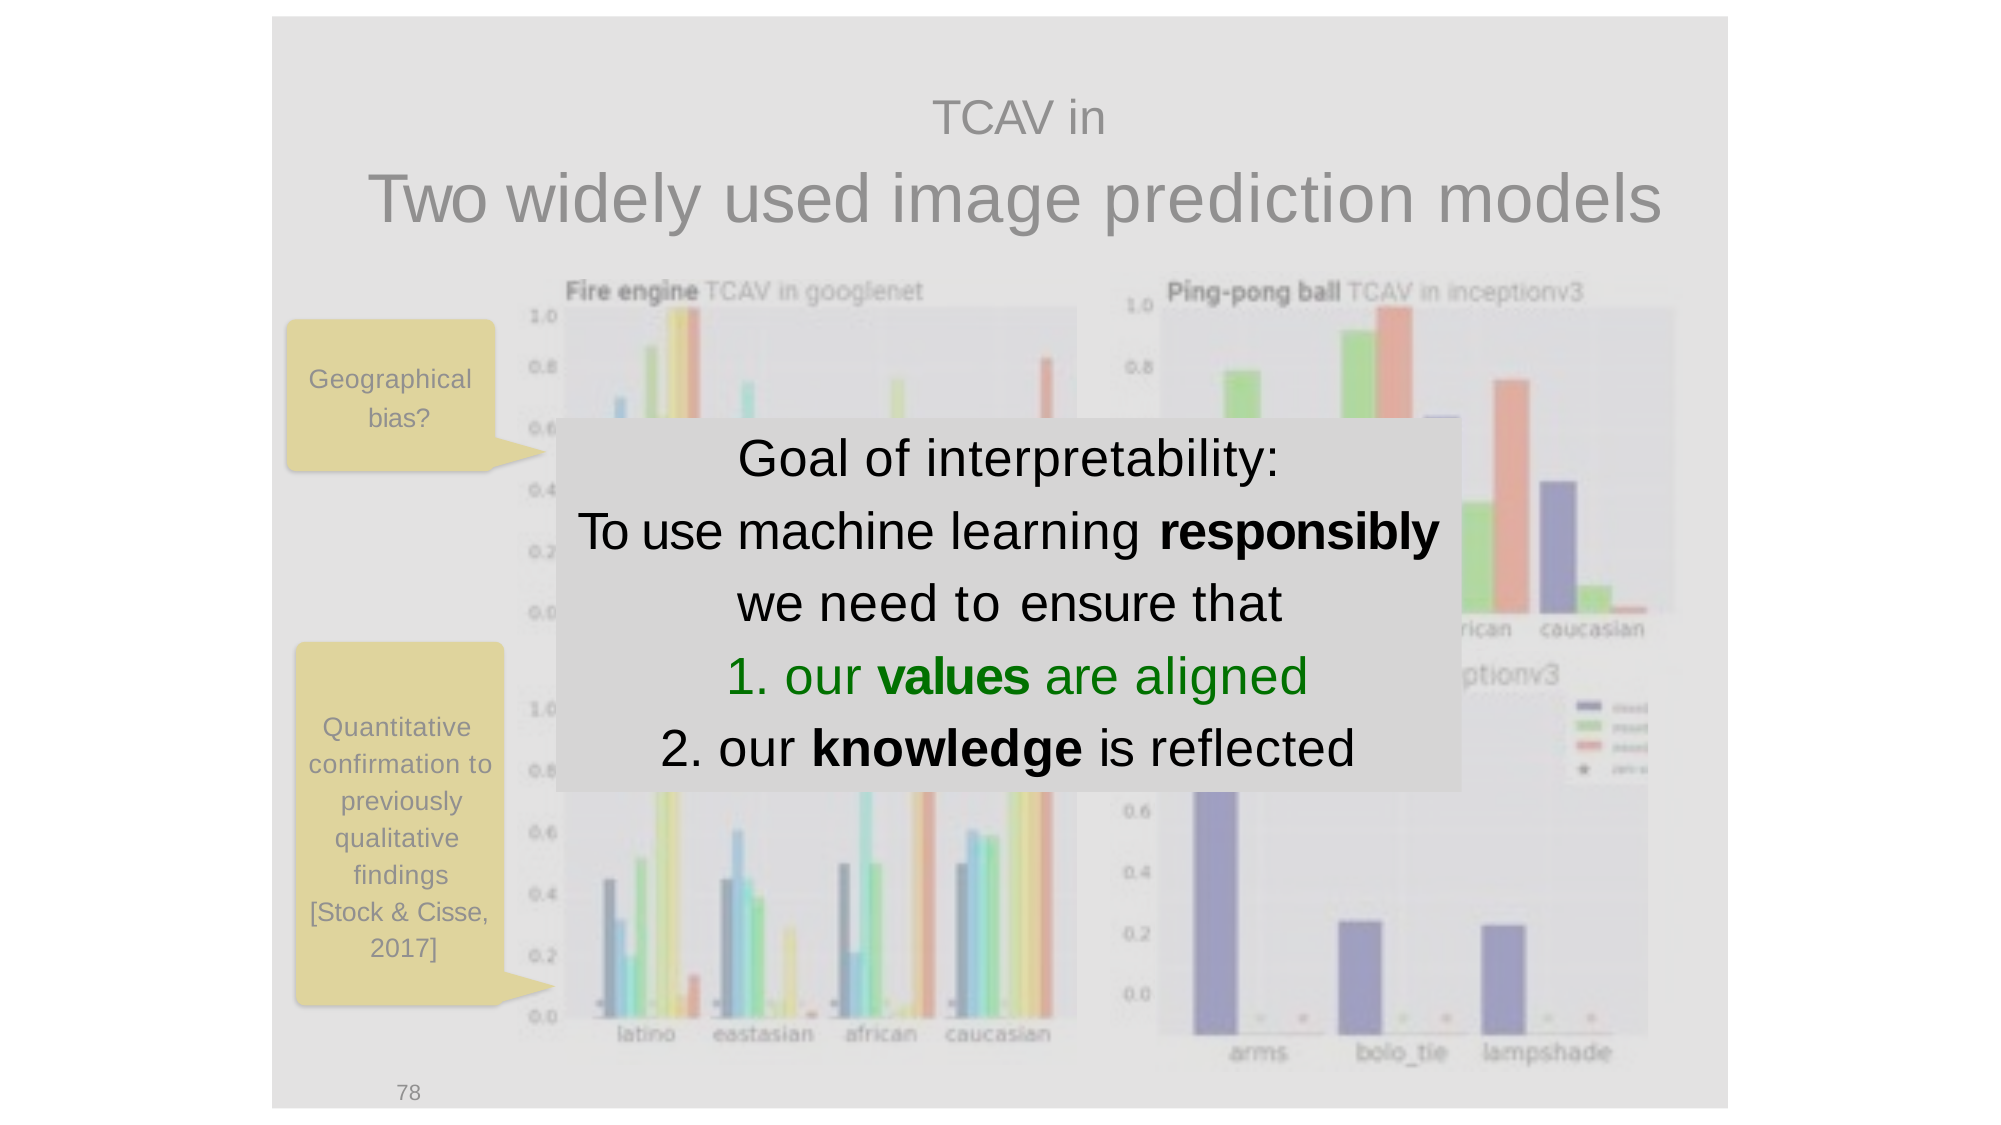

TCAV in
Two widely used image prediction models

Geographical  bias?

Quantitative  confirmation to  previously  qualitative  findings
[Stock & Cisse,  2017]

78

Goal of interpretability:
To use machine learning responsibly
we need to ensure that
our values are aligned
our knowledge is reflected